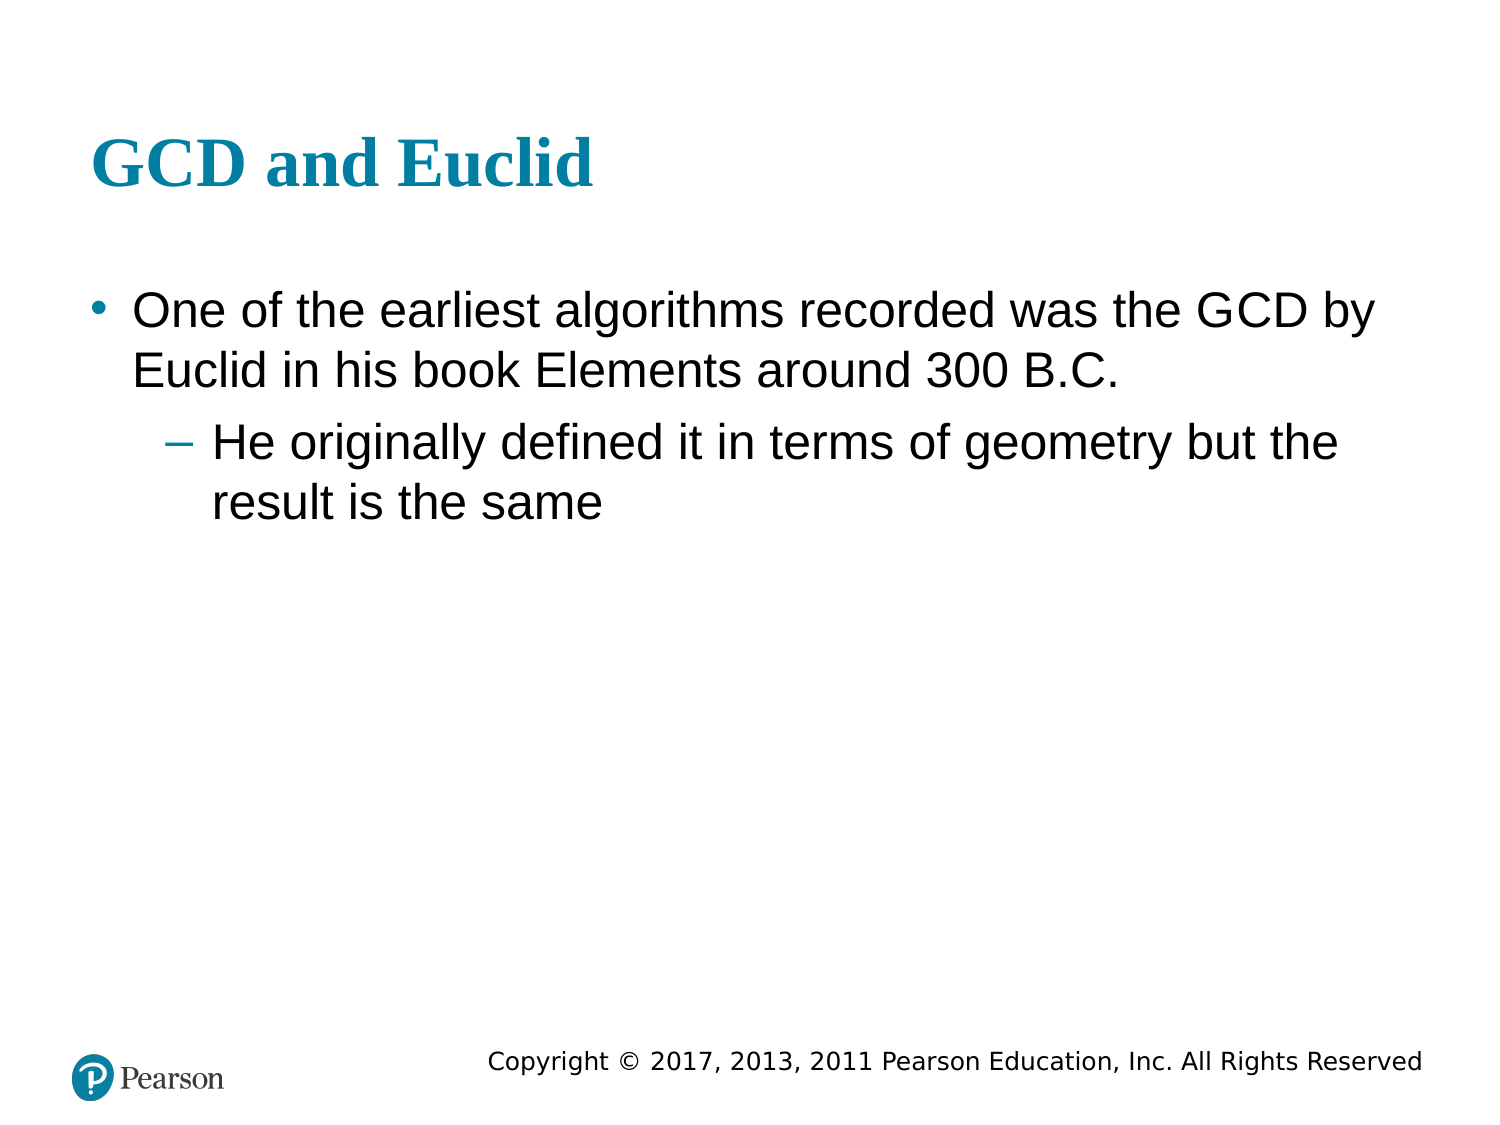

# G C D and Euclid
One of the earliest algorithms recorded was the G C D by Euclid in his book Elements around 300 B.C.
He originally defined it in terms of geometry but the result is the same